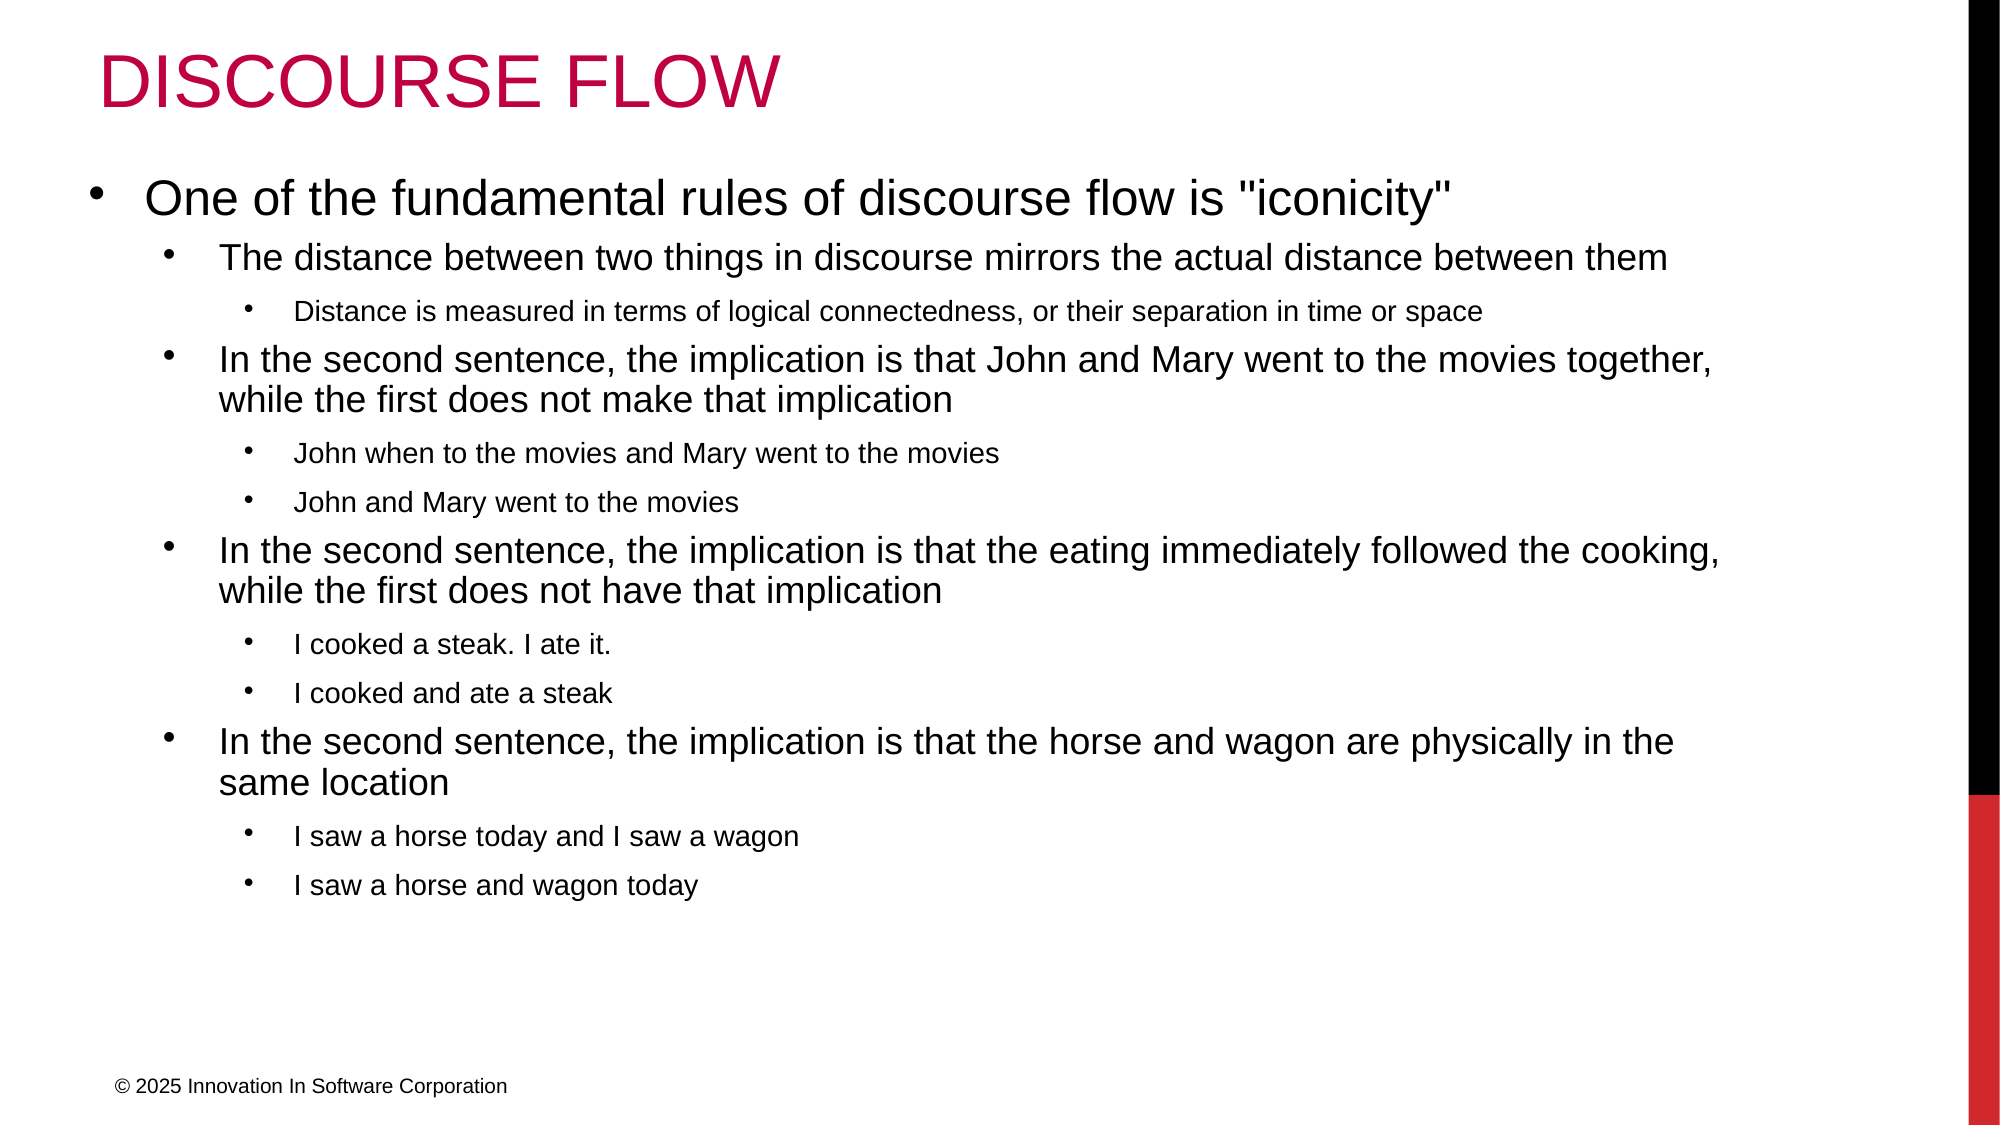

# Discourse Flow
One of the fundamental rules of discourse flow is "iconicity"
The distance between two things in discourse mirrors the actual distance between them
Distance is measured in terms of logical connectedness, or their separation in time or space
In the second sentence, the implication is that John and Mary went to the movies together, while the first does not make that implication
John when to the movies and Mary went to the movies
John and Mary went to the movies
In the second sentence, the implication is that the eating immediately followed the cooking, while the first does not have that implication
I cooked a steak. I ate it.
I cooked and ate a steak
In the second sentence, the implication is that the horse and wagon are physically in the same location
I saw a horse today and I saw a wagon
I saw a horse and wagon today
© 2025 Innovation In Software Corporation